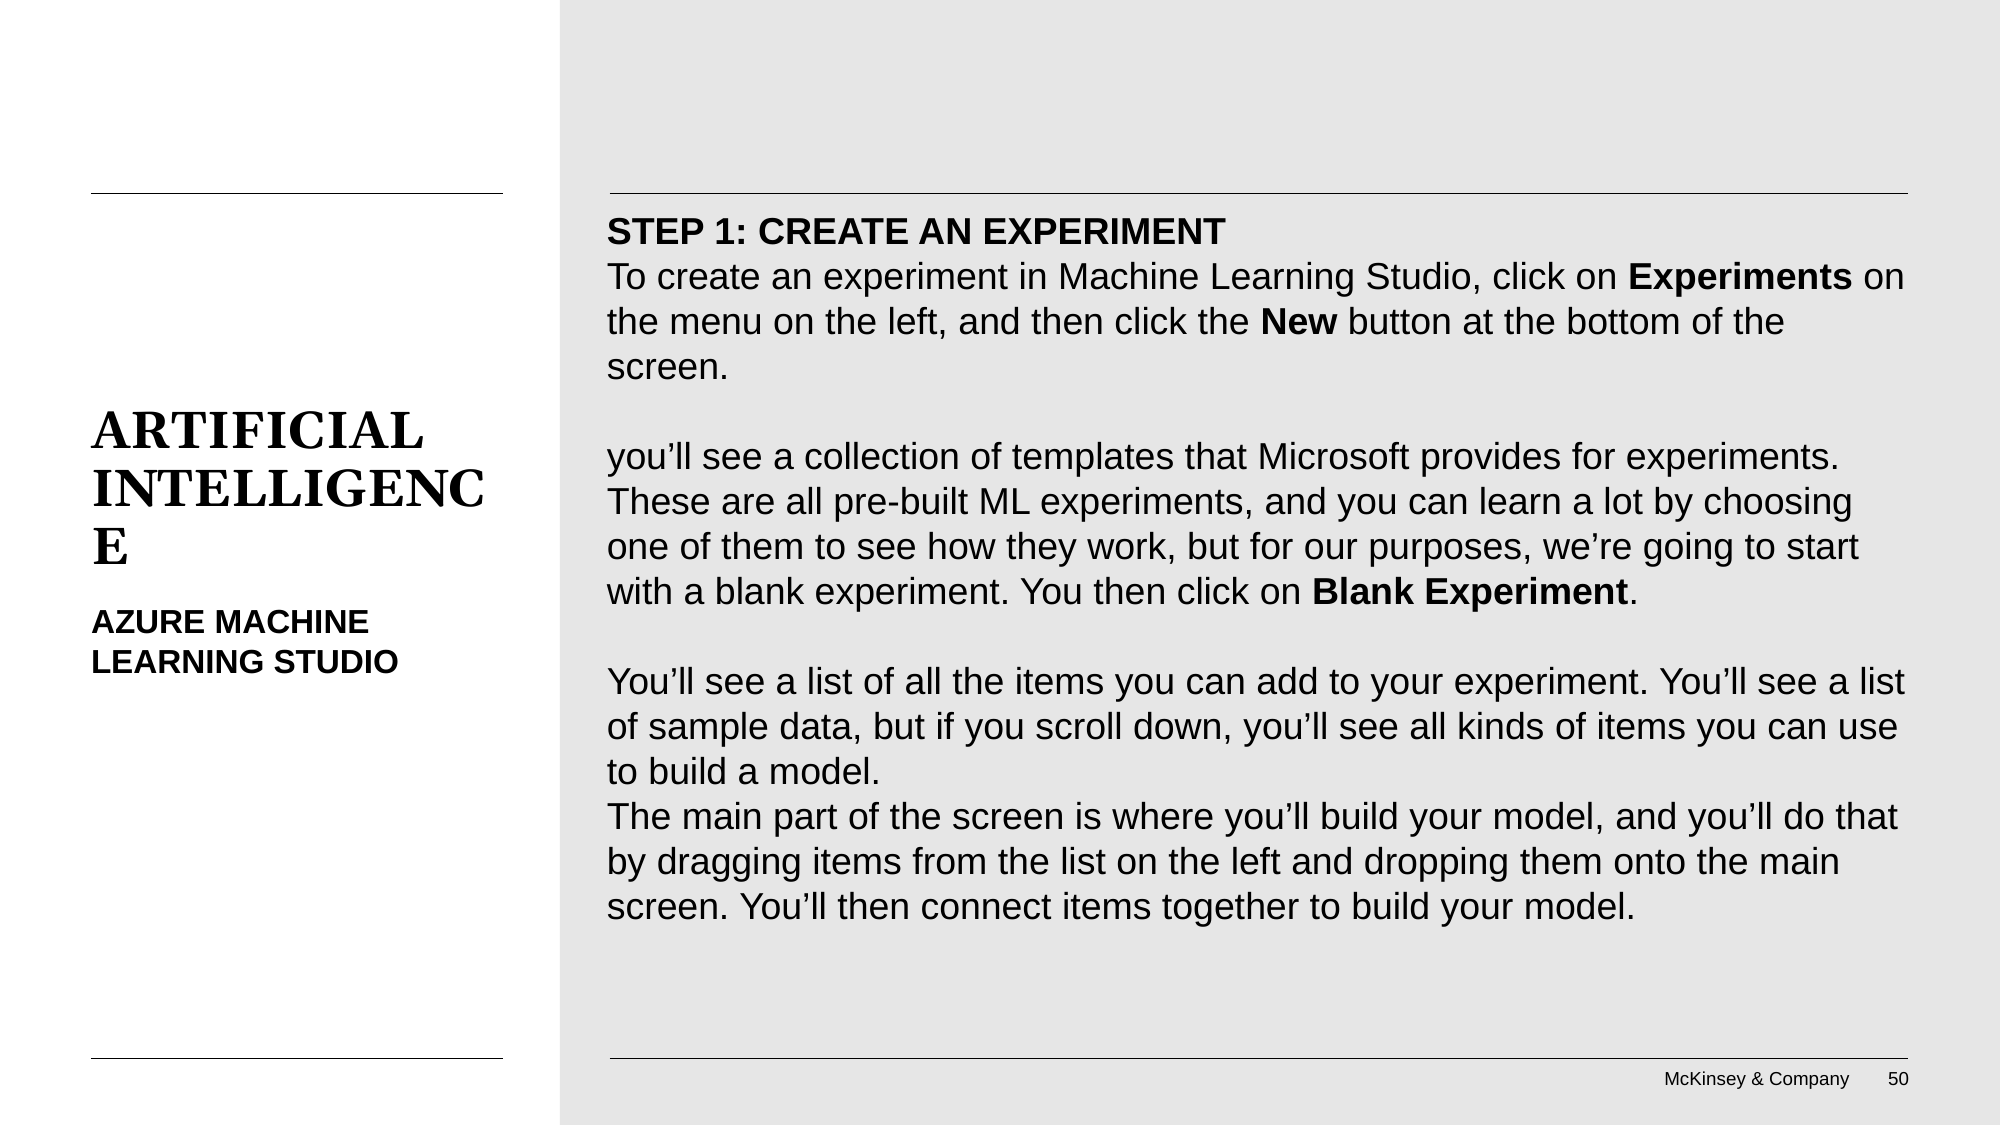

Step 1: Create an Experiment
To create an experiment in Machine Learning Studio, click on Experiments on the menu on the left, and then click the New button at the bottom of the screen.

you’ll see a collection of templates that Microsoft provides for experiments. These are all pre-built ML experiments, and you can learn a lot by choosing one of them to see how they work, but for our purposes, we’re going to start with a blank experiment. You then click on Blank Experiment.

You’ll see a list of all the items you can add to your experiment. You’ll see a list of sample data, but if you scroll down, you’ll see all kinds of items you can use to build a model.
The main part of the screen is where you’ll build your model, and you’ll do that by dragging items from the list on the left and dropping them onto the main screen. You’ll then connect items together to build your model.

# Artificial Intelligence
Azure Machine Learning Studio